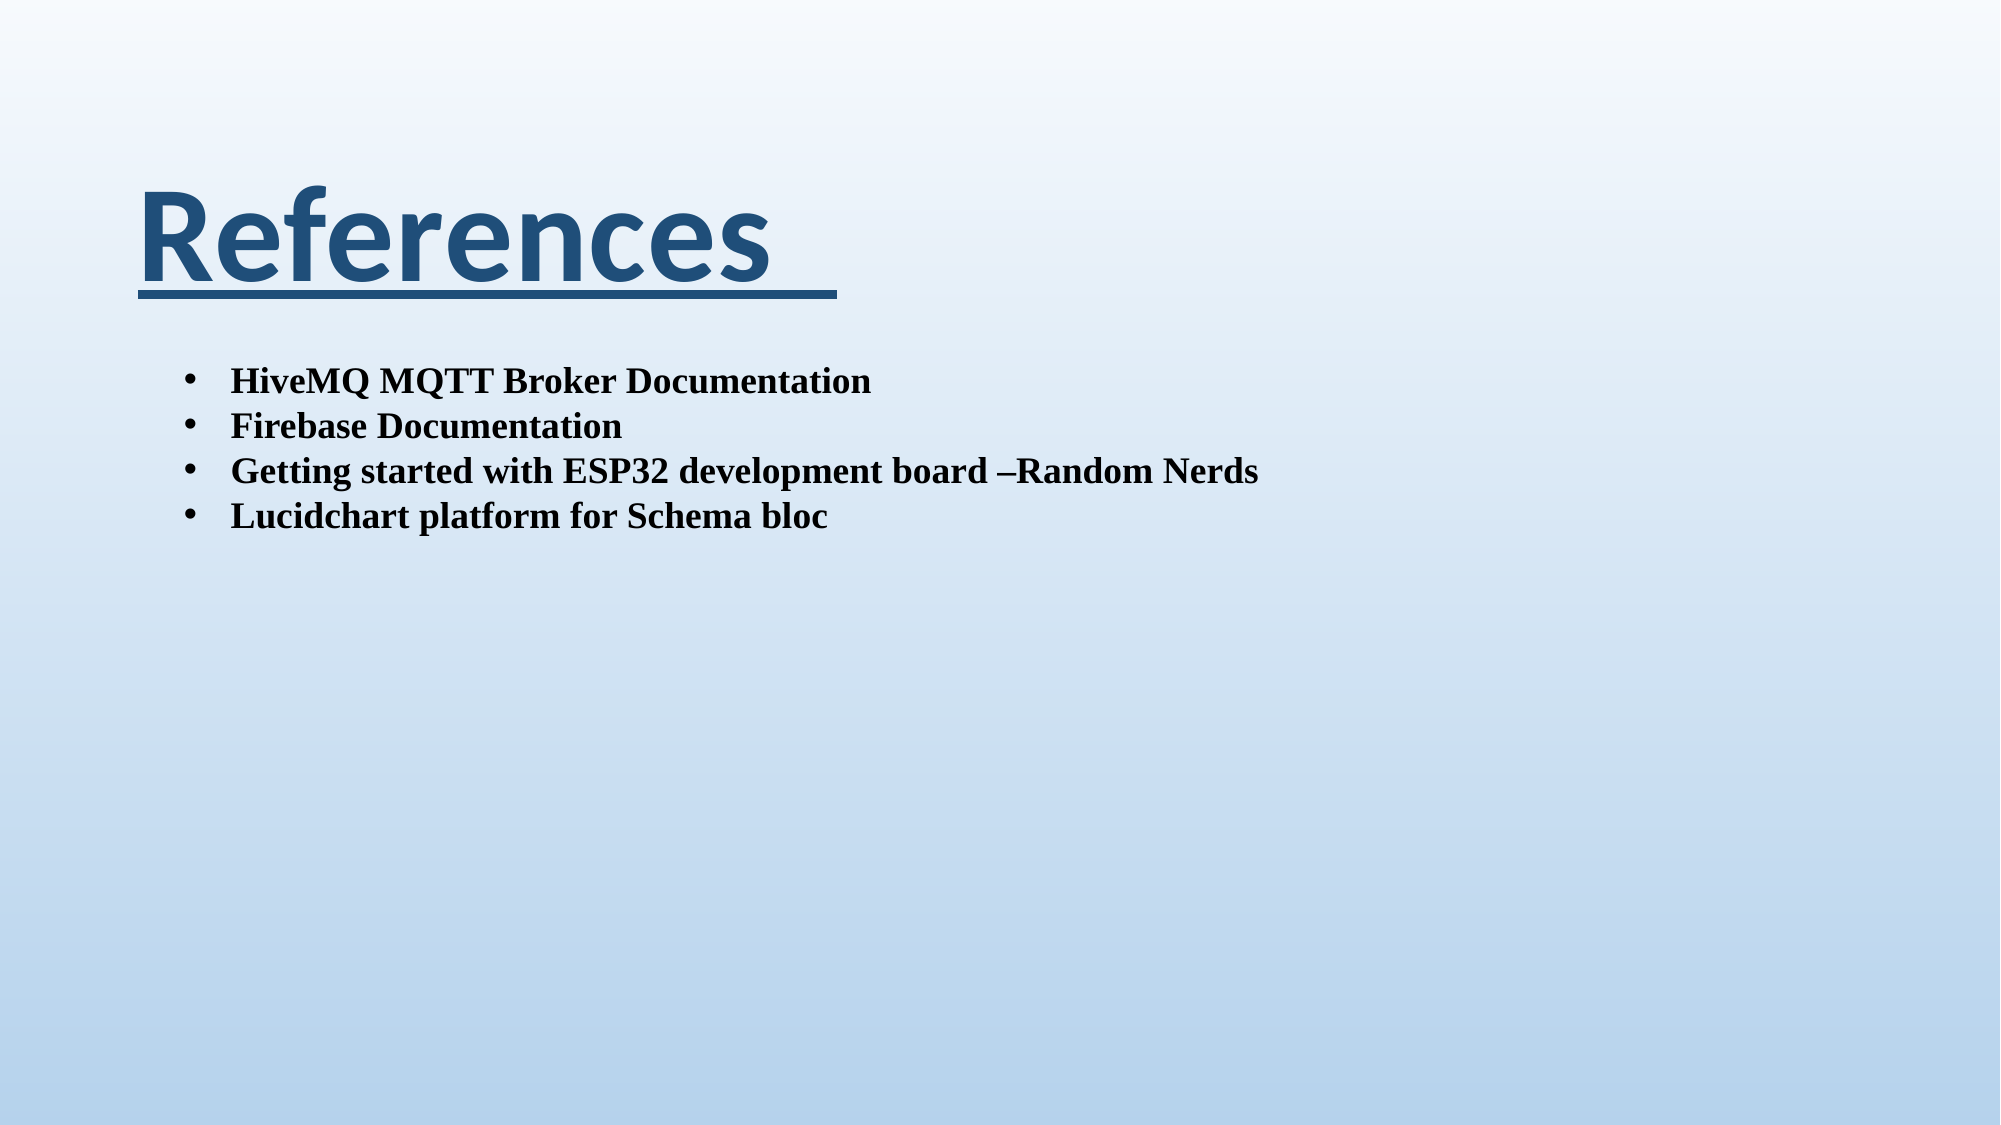

References
HiveMQ MQTT Broker Documentation
Firebase Documentation
Getting started with ESP32 development board –Random Nerds
Lucidchart platform for Schema bloc